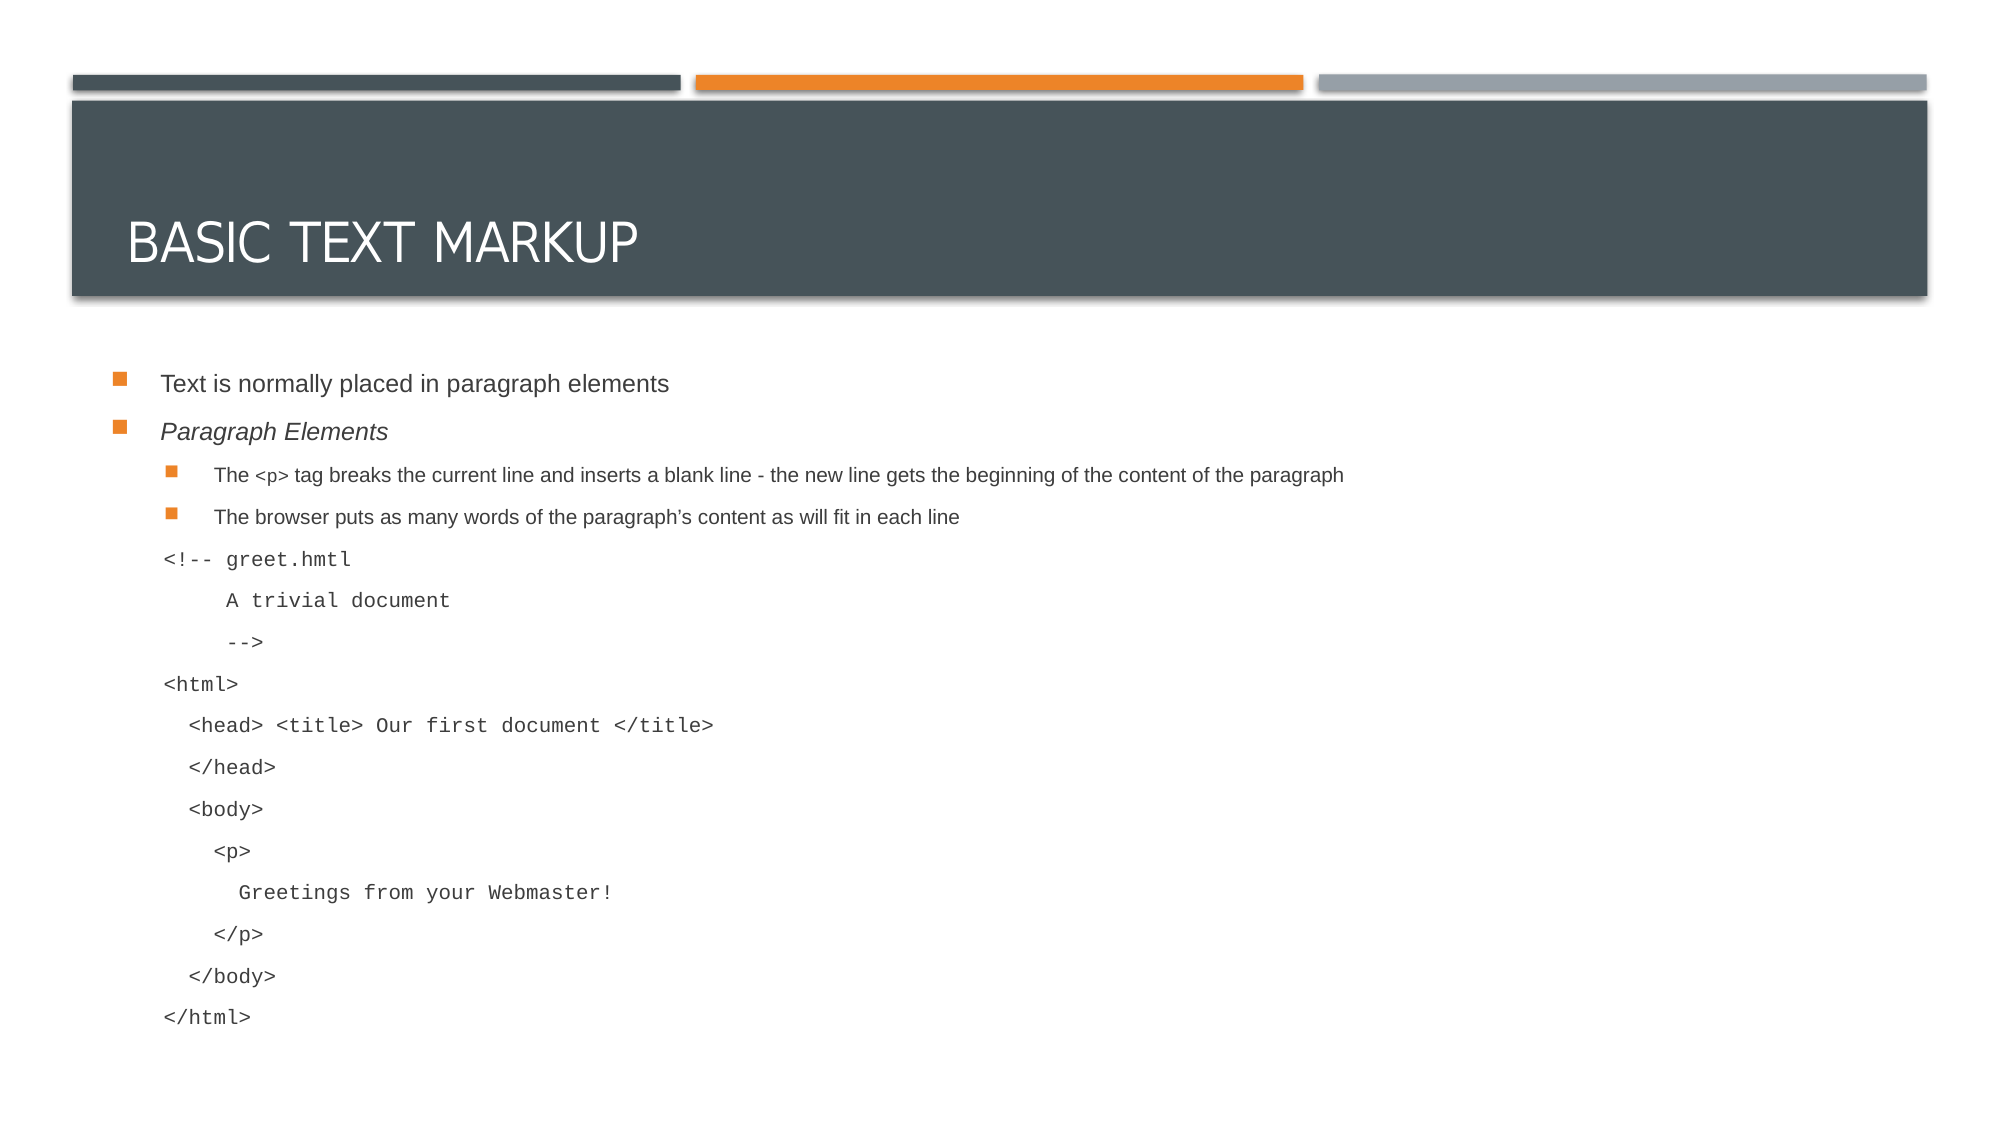

# Basic Text Markup
Text is normally placed in paragraph elements
Paragraph Elements
The <p> tag breaks the current line and inserts a blank line - the new line gets the beginning of the content of the paragraph
The browser puts as many words of the paragraph’s content as will fit in each line
<!-- greet.hmtl
     A trivial document
     -->
<html>
  <head> <title> Our first document </title>
  </head>
  <body>
    <p>
      Greetings from your Webmaster!
    </p>
  </body>
</html>